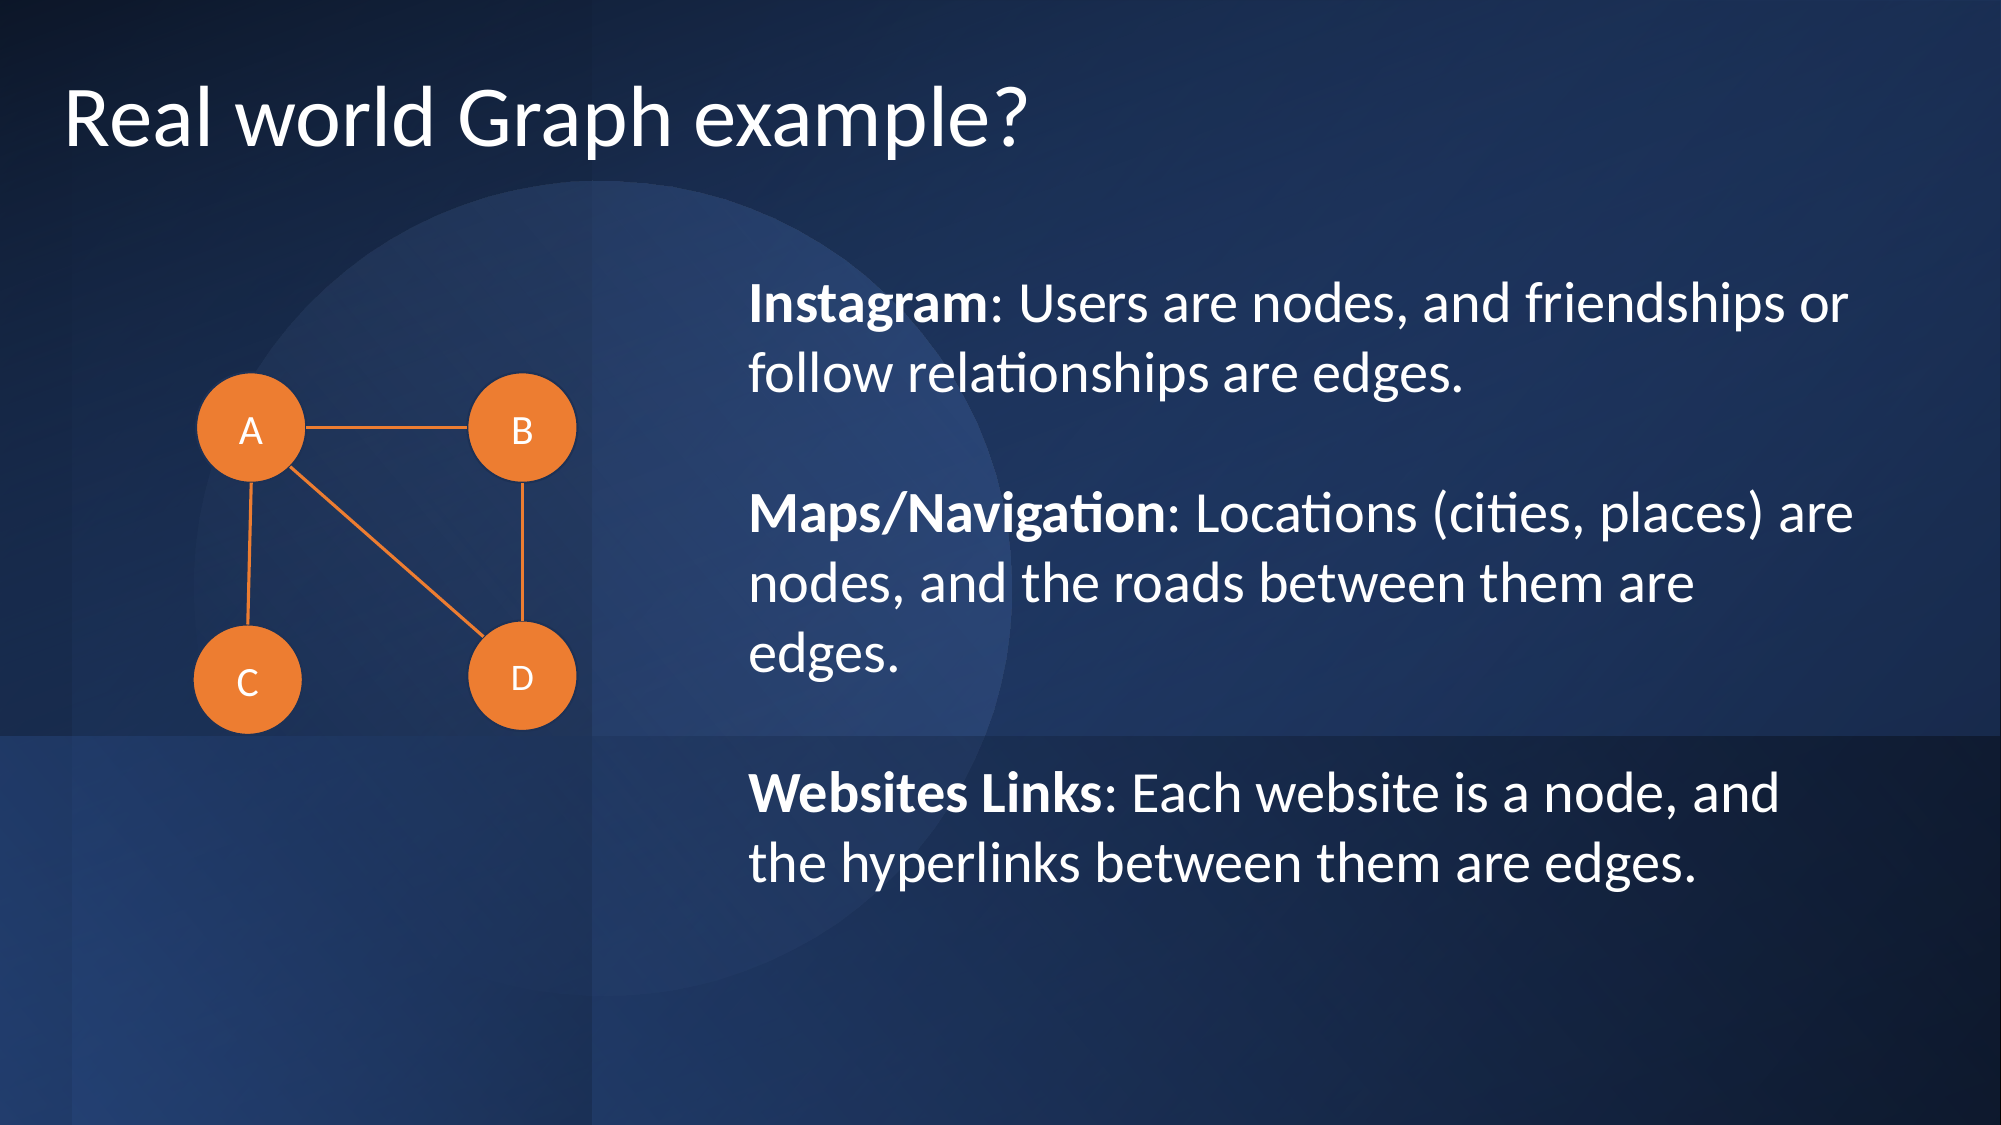

# Real world Graph example?

Instagram: Users are nodes, and friendships or follow relationships are edges.

Maps/Navigation: Locations (cities, places) are nodes, and the roads between them are edges.

Websites Links: Each website is a node, and the hyperlinks between them are edges.
A
B
D
C